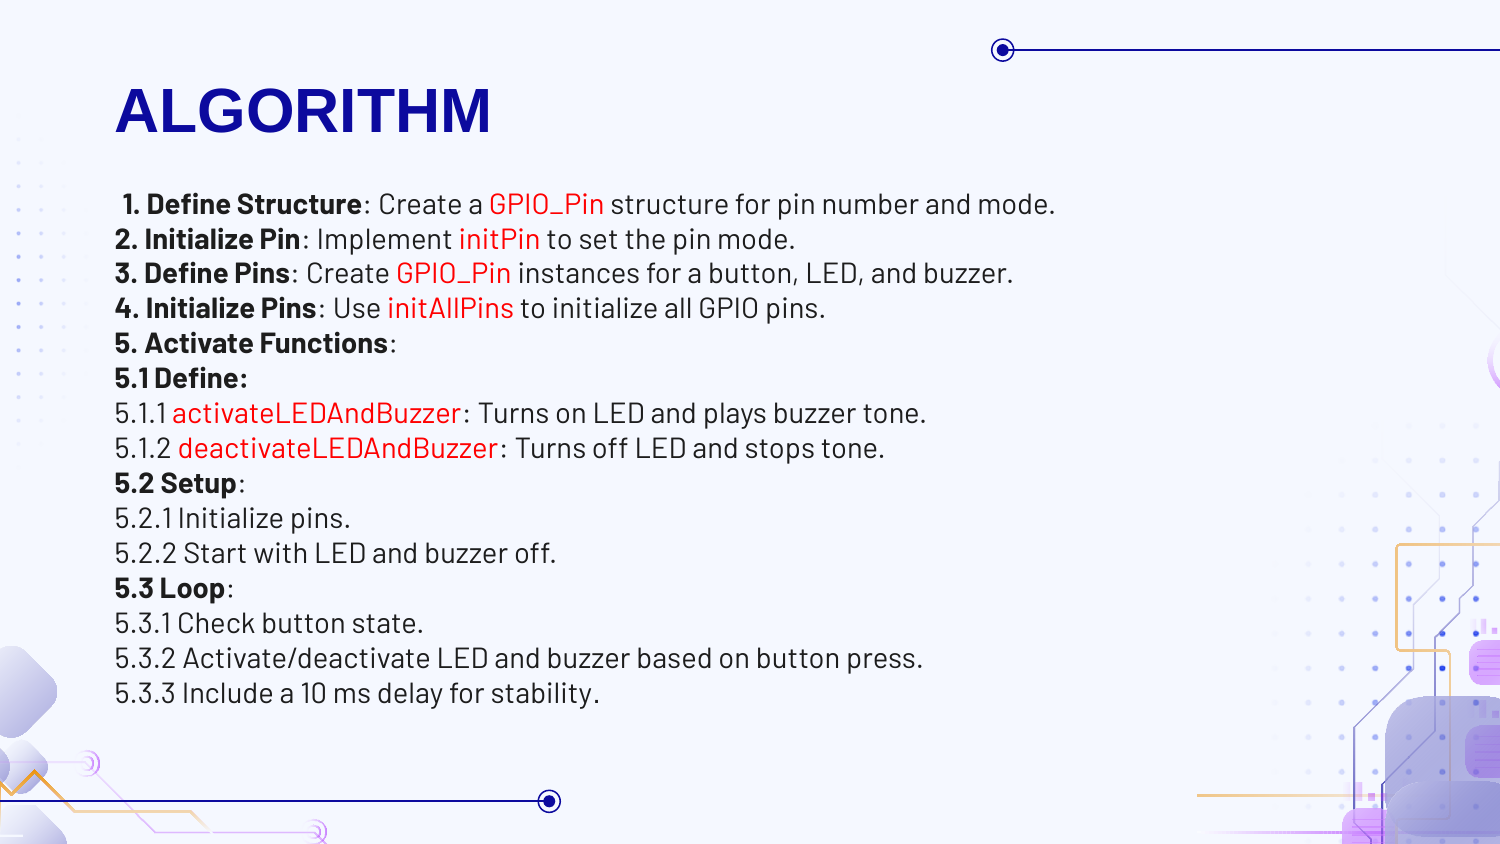

# ALGORITHM
 1. Define Structure: Create a GPIO_Pin structure for pin number and mode.
2. Initialize Pin: Implement initPin to set the pin mode.
3. Define Pins: Create GPIO_Pin instances for a button, LED, and buzzer.
4. Initialize Pins: Use initAllPins to initialize all GPIO pins.
5. Activate Functions:
5.1 Define:
5.1.1 activateLEDAndBuzzer: Turns on LED and plays buzzer tone.
5.1.2 deactivateLEDAndBuzzer: Turns off LED and stops tone.
5.2 Setup:
5.2.1 Initialize pins.
5.2.2 Start with LED and buzzer off.
5.3 Loop:
5.3.1 Check button state.
5.3.2 Activate/deactivate LED and buzzer based on button press.
5.3.3 Include a 10 ms delay for stability.